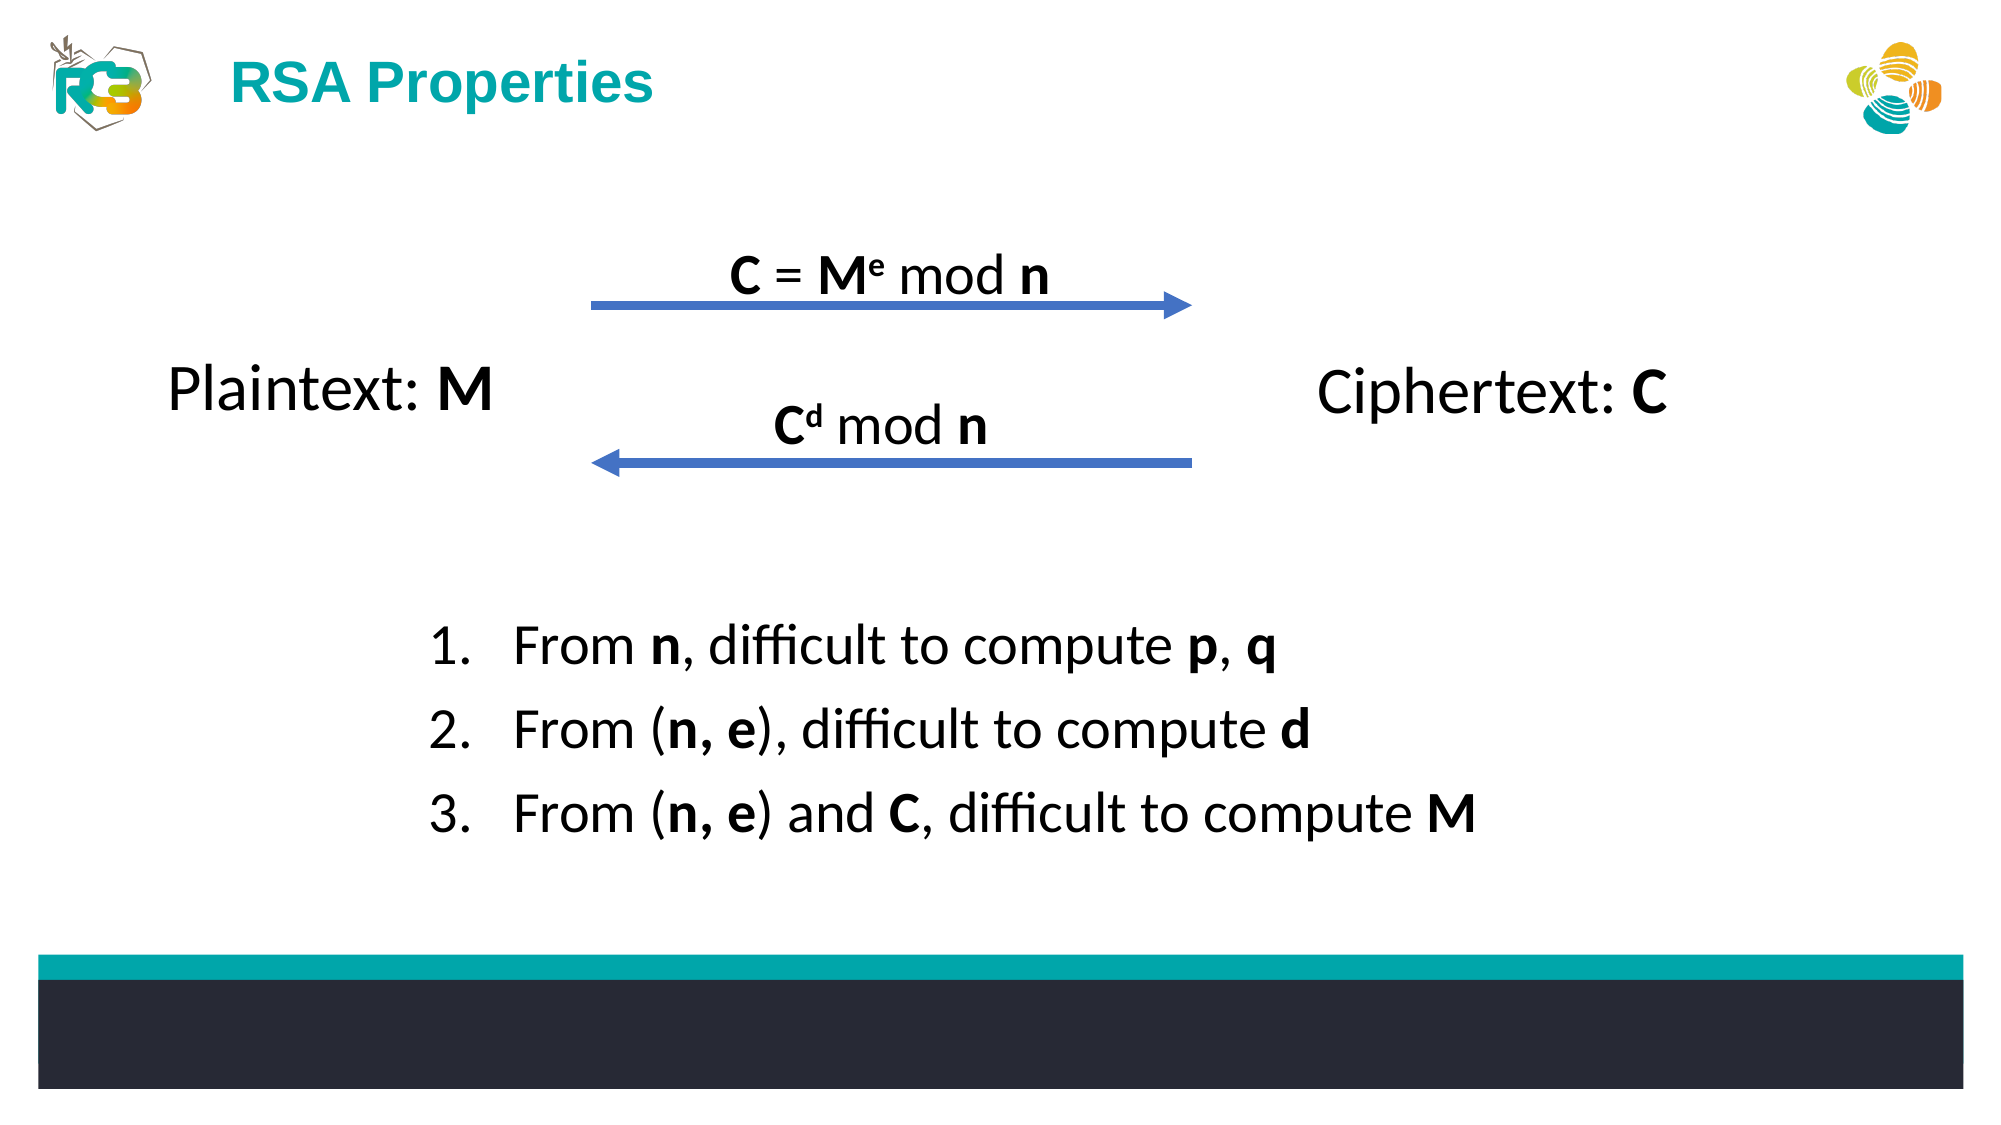

RSA Properties
C = Me mod n
Plaintext: M
Ciphertext: C
Cd mod n

From n, difficult to compute p, q
From (n, e), difficult to compute d
From (n, e) and C, difficult to compute M